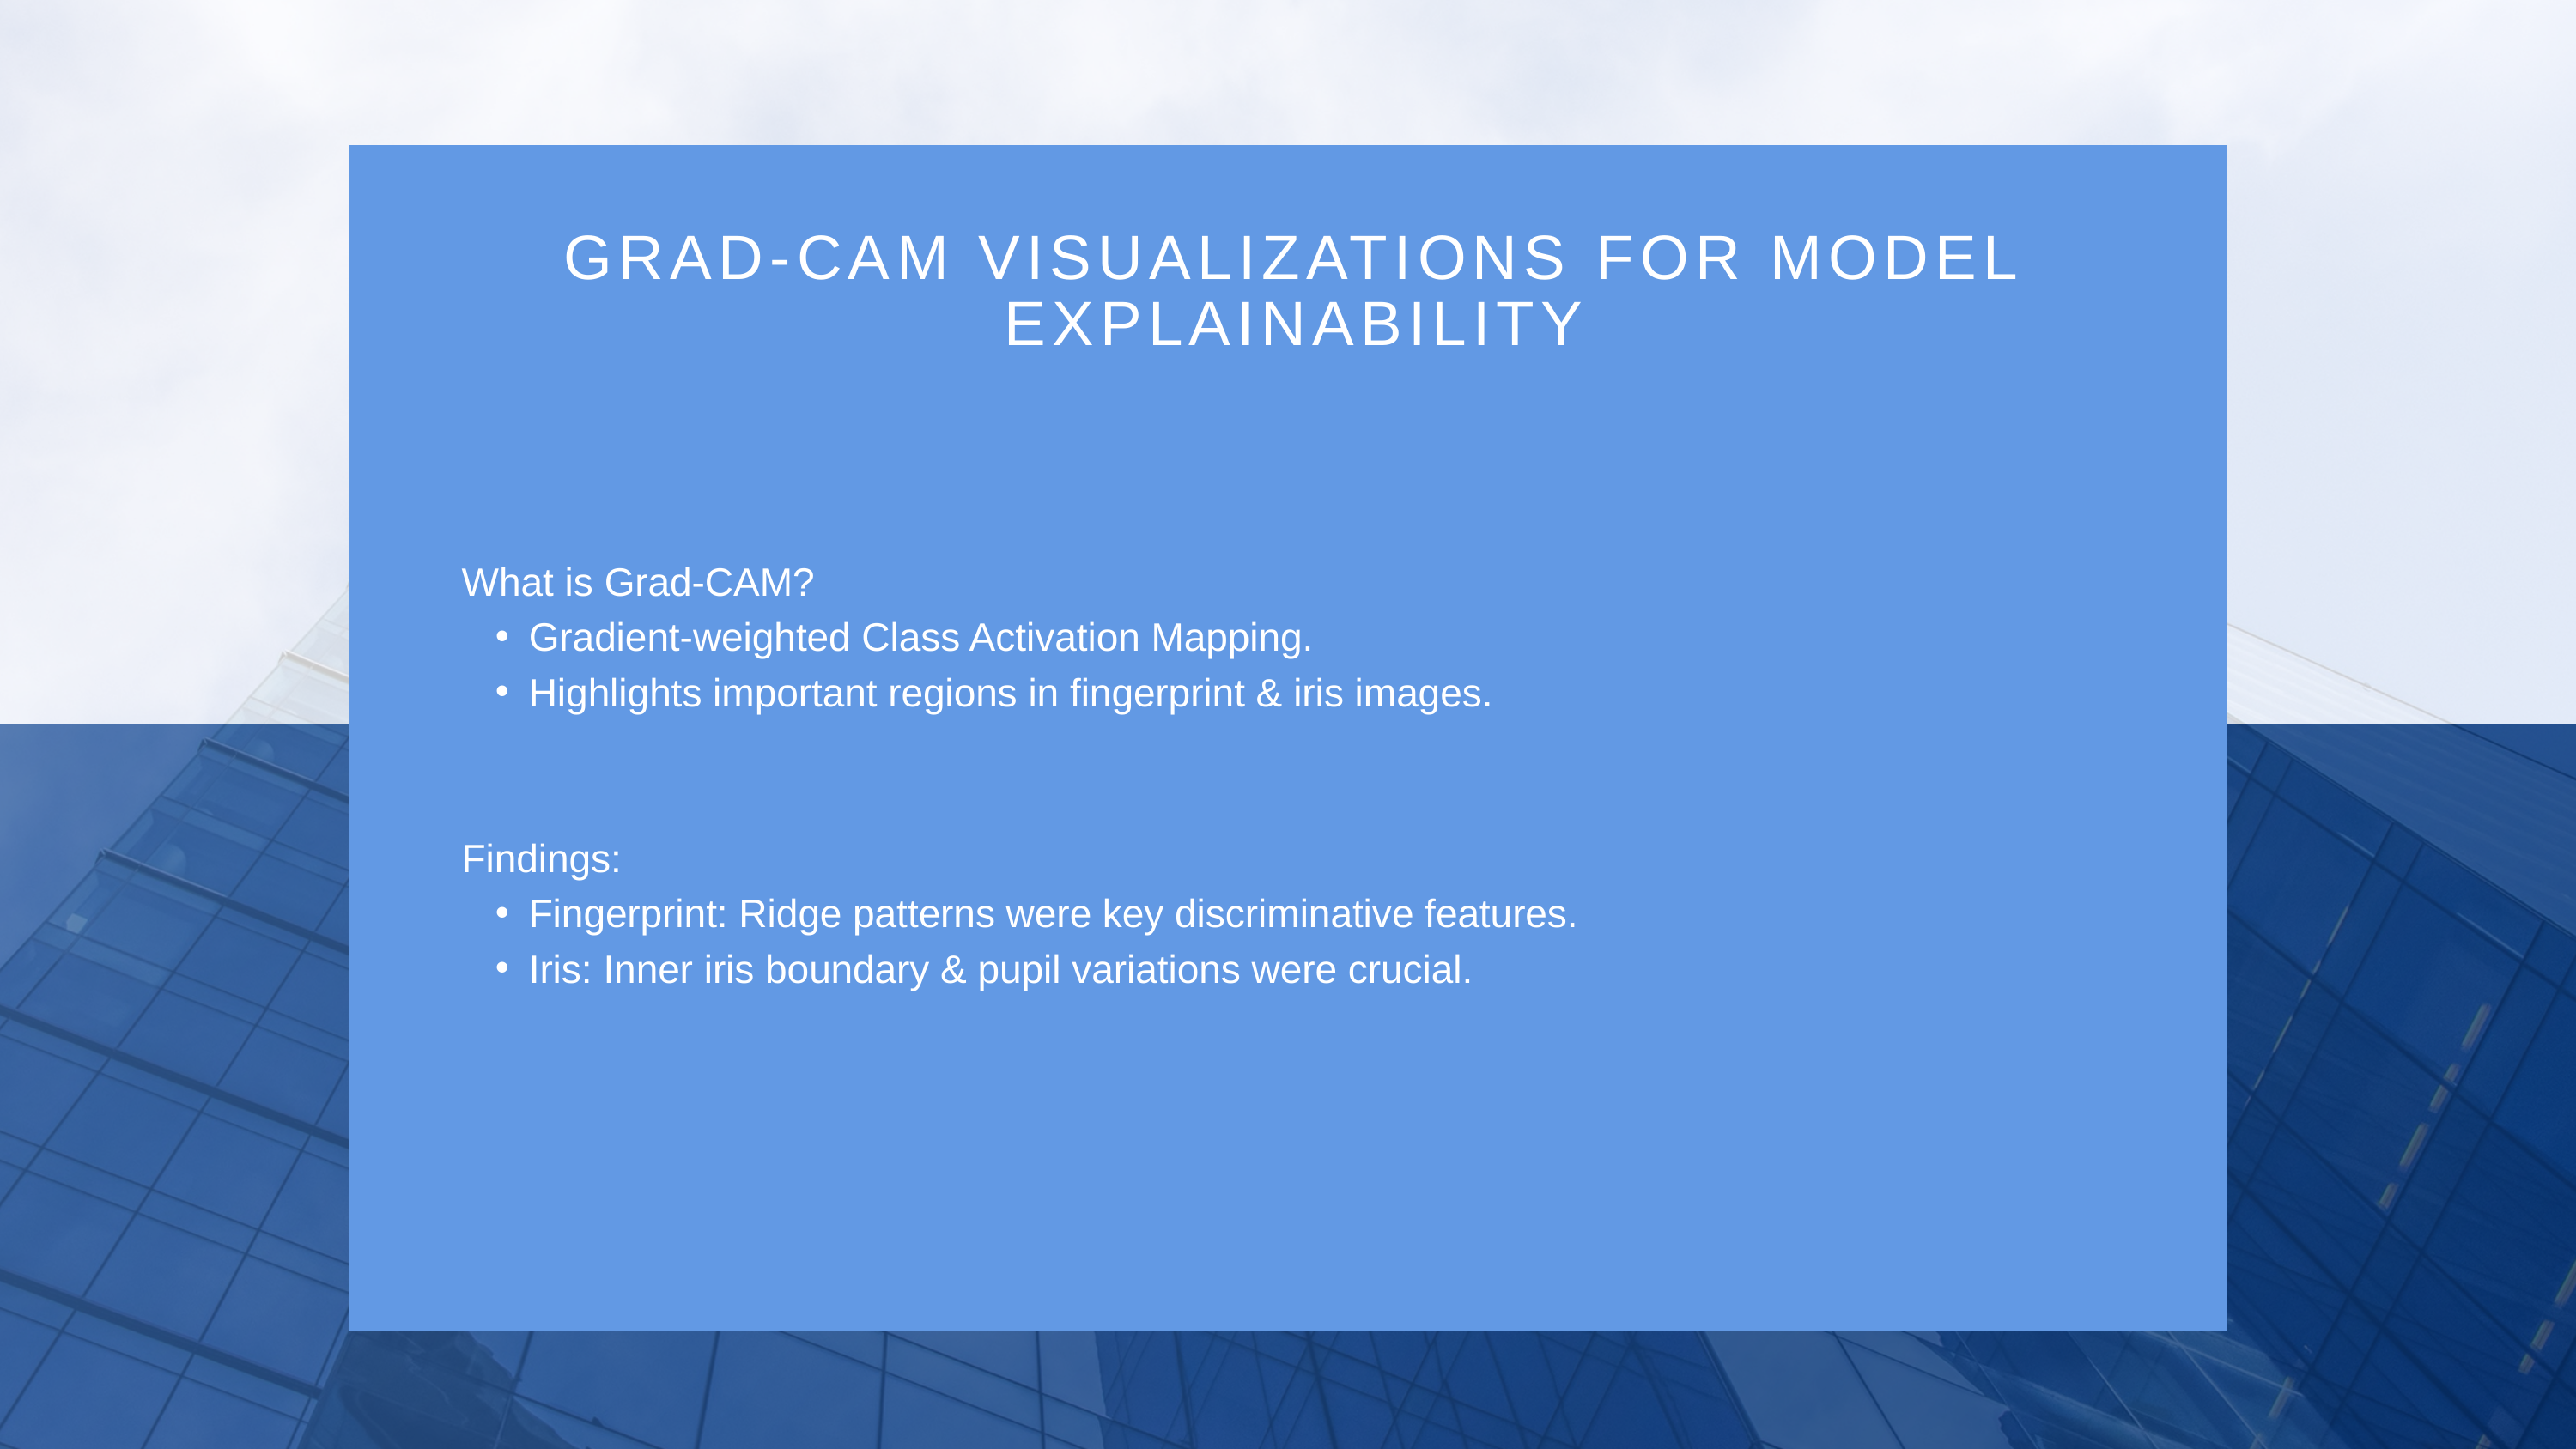

GRAD-CAM VISUALIZATIONS FOR MODEL EXPLAINABILITY
What is Grad-CAM?
Gradient-weighted Class Activation Mapping.
Highlights important regions in fingerprint & iris images.

Findings:
Fingerprint: Ridge patterns were key discriminative features.
Iris: Inner iris boundary & pupil variations were crucial.